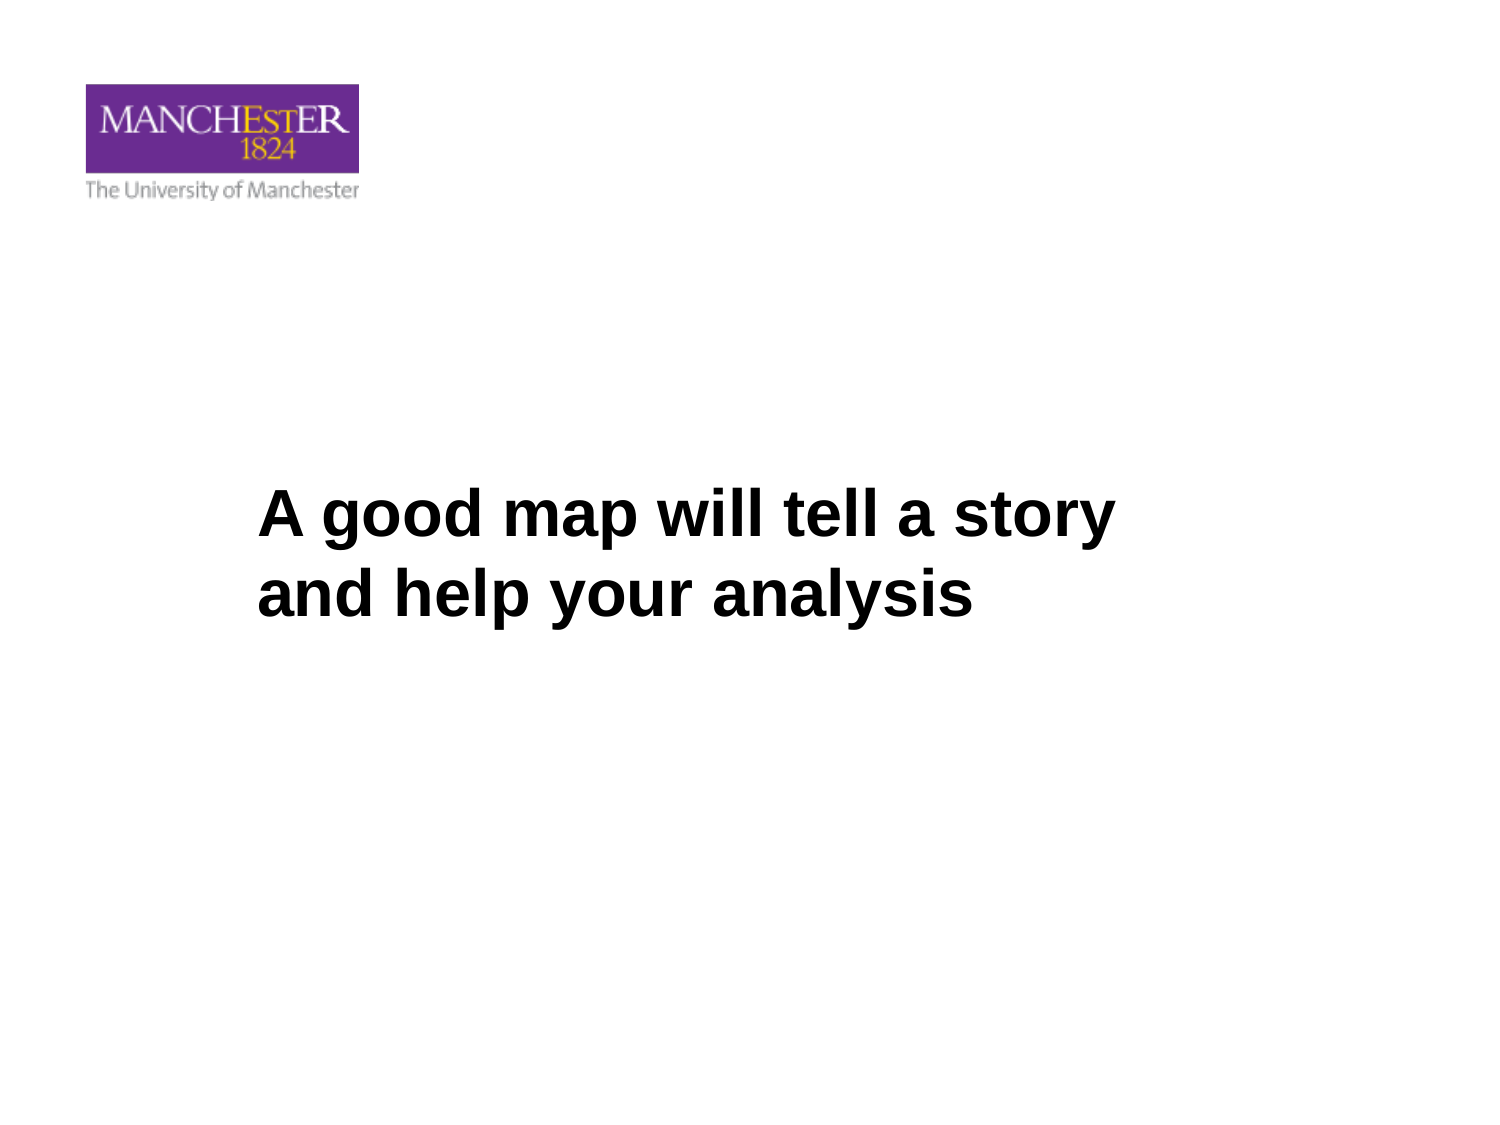

# A good map will tell a story and help your analysis